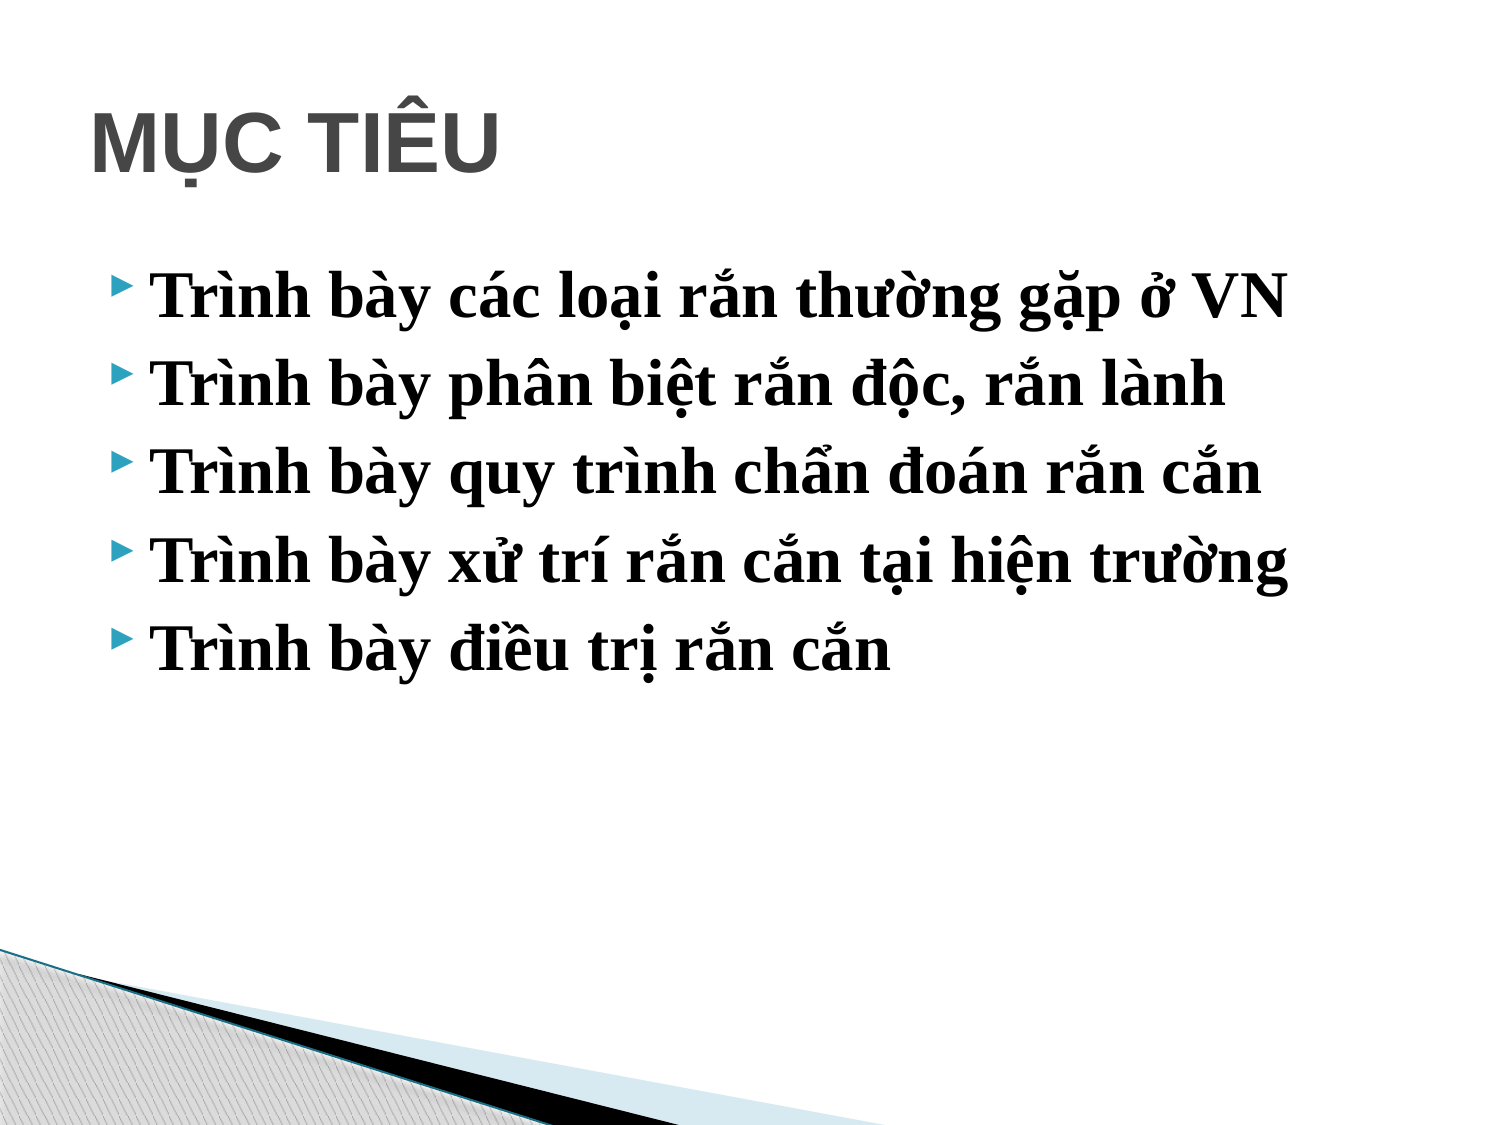

# MỤC TIÊU
Trình bày các loại rắn thường gặp ở VN
Trình bày phân biệt rắn độc, rắn lành
Trình bày quy trình chẩn đoán rắn cắn
Trình bày xử trí rắn cắn tại hiện trường
Trình bày điều trị rắn cắn